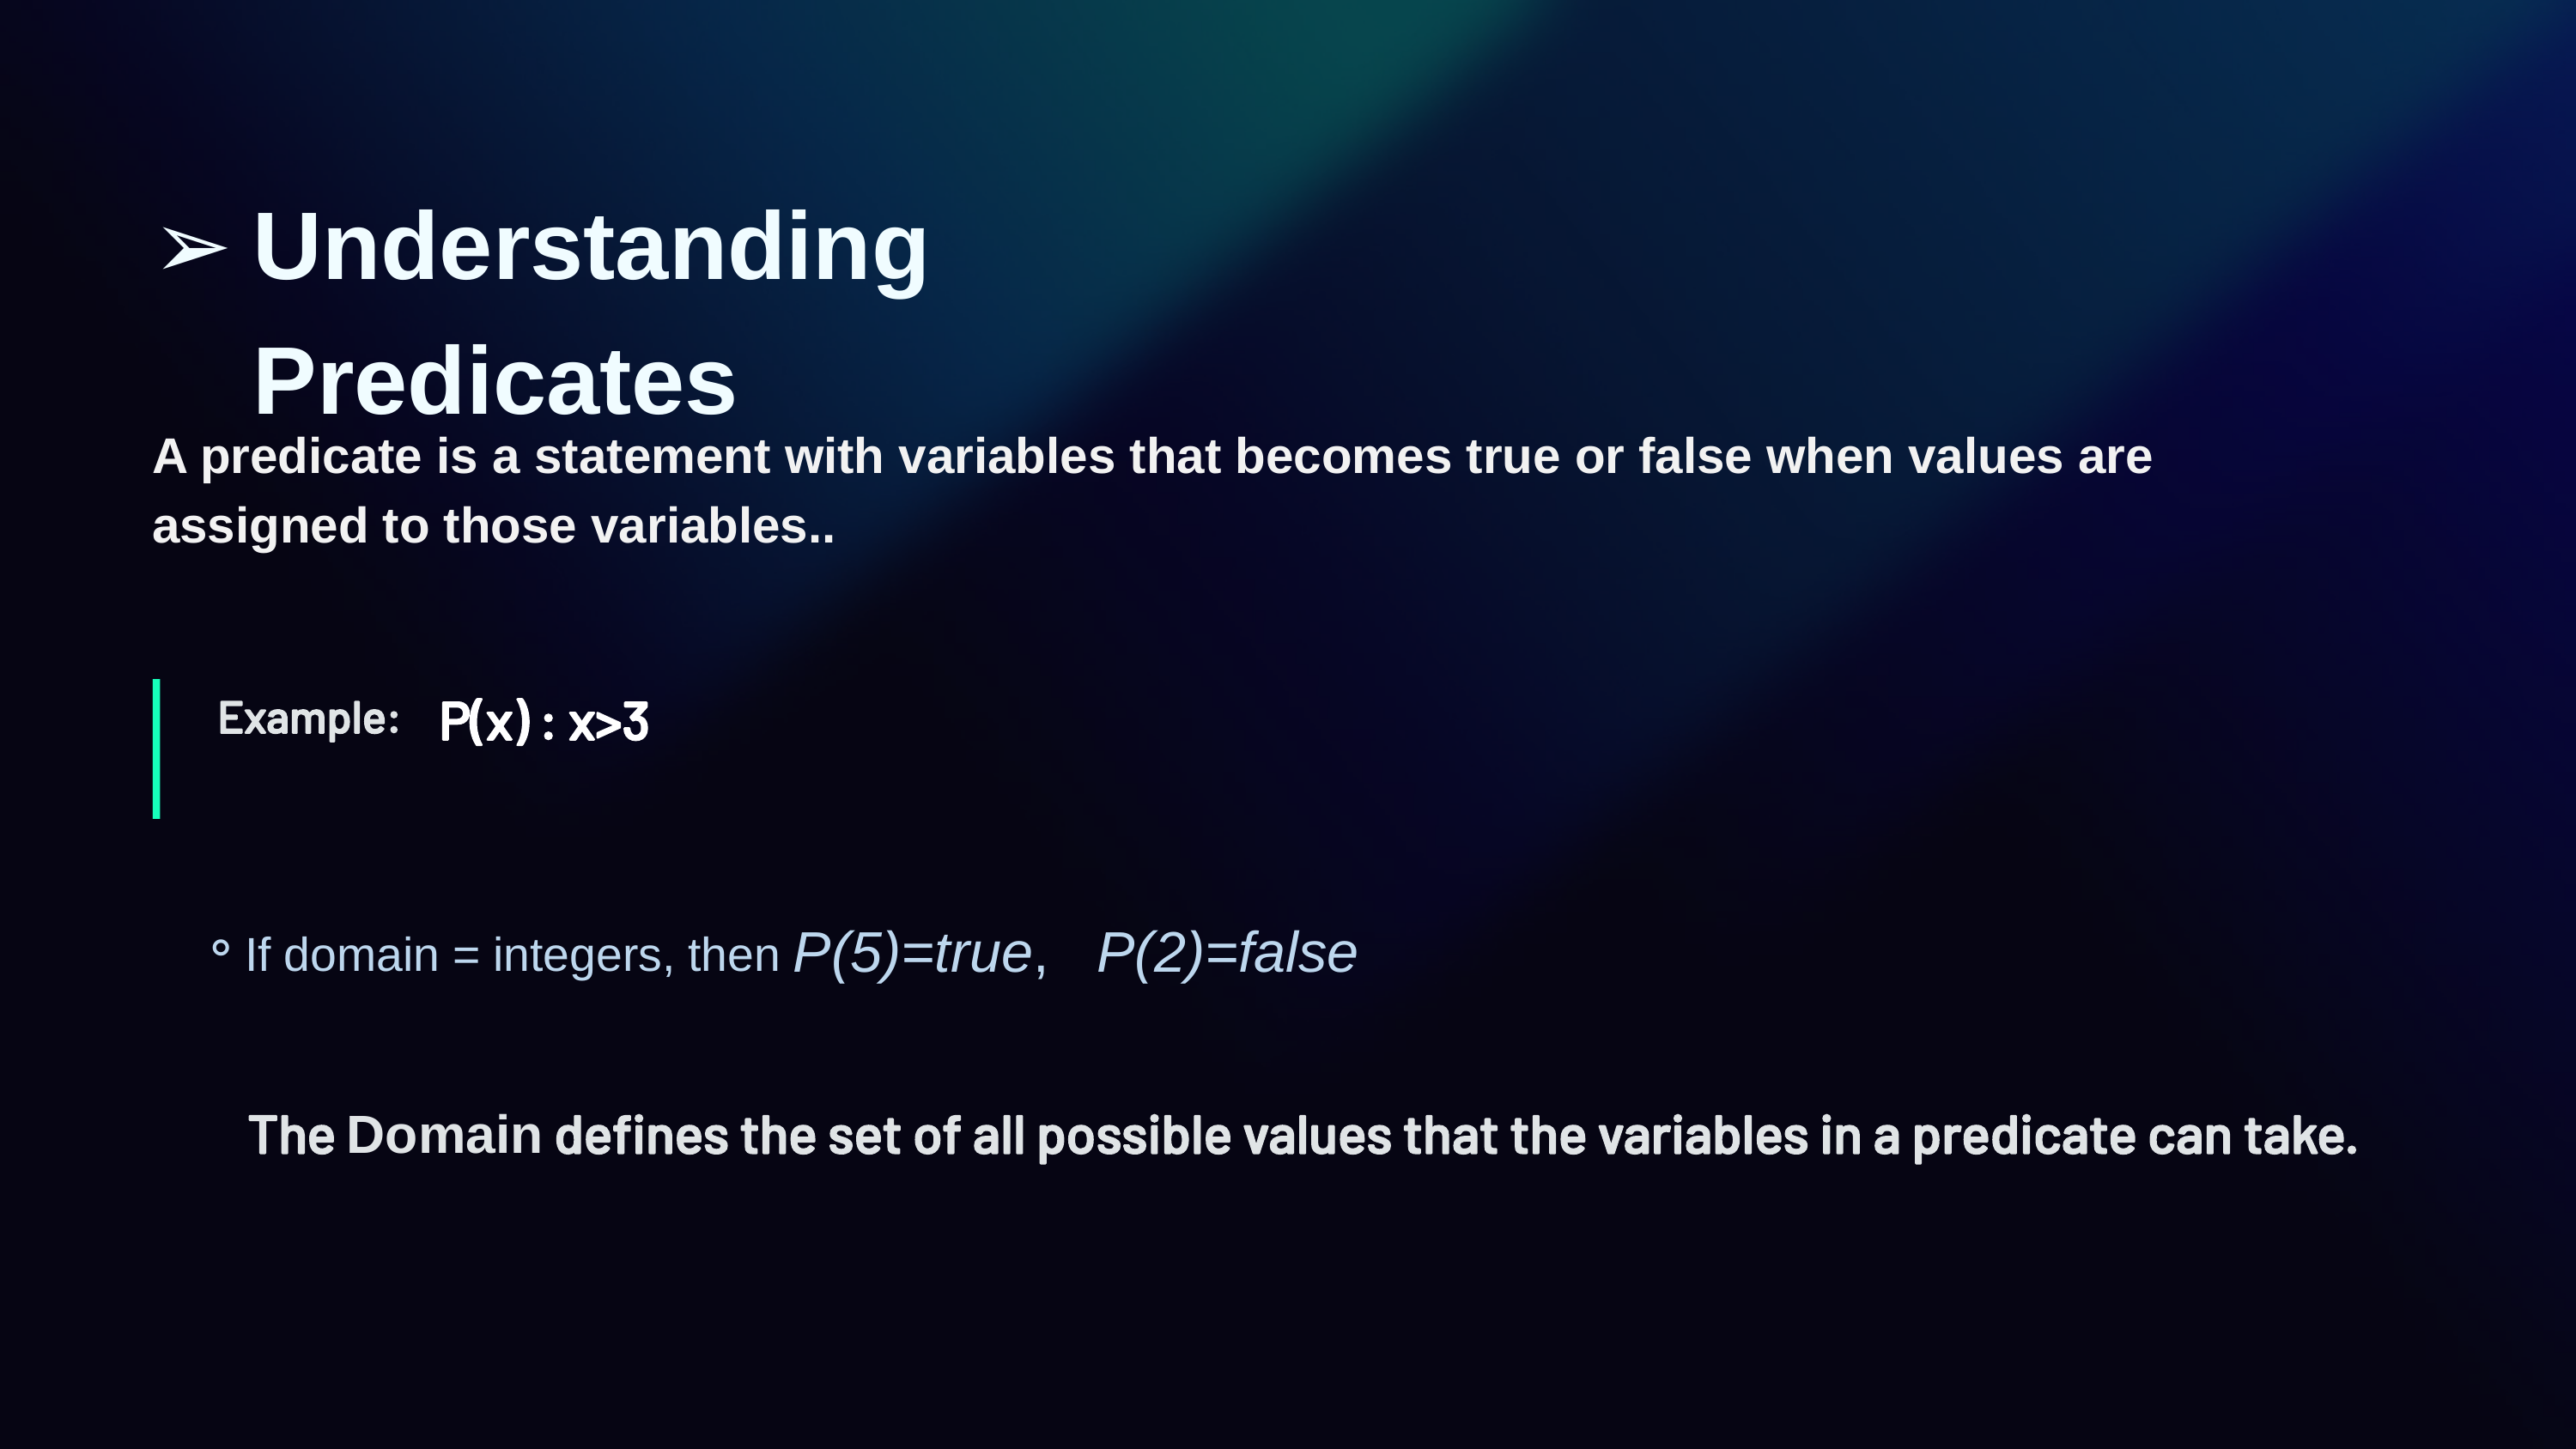

➢
Understanding Predicates
A predicate is a statement with variables that becomes true or false when values are assigned to those variables..

Example:

 P(x) : x>3
⚬
P(5)=true,   P(2)=false
If domain = integers, then
The Domain defines the set of all possible values that the variables in a predicate can take.